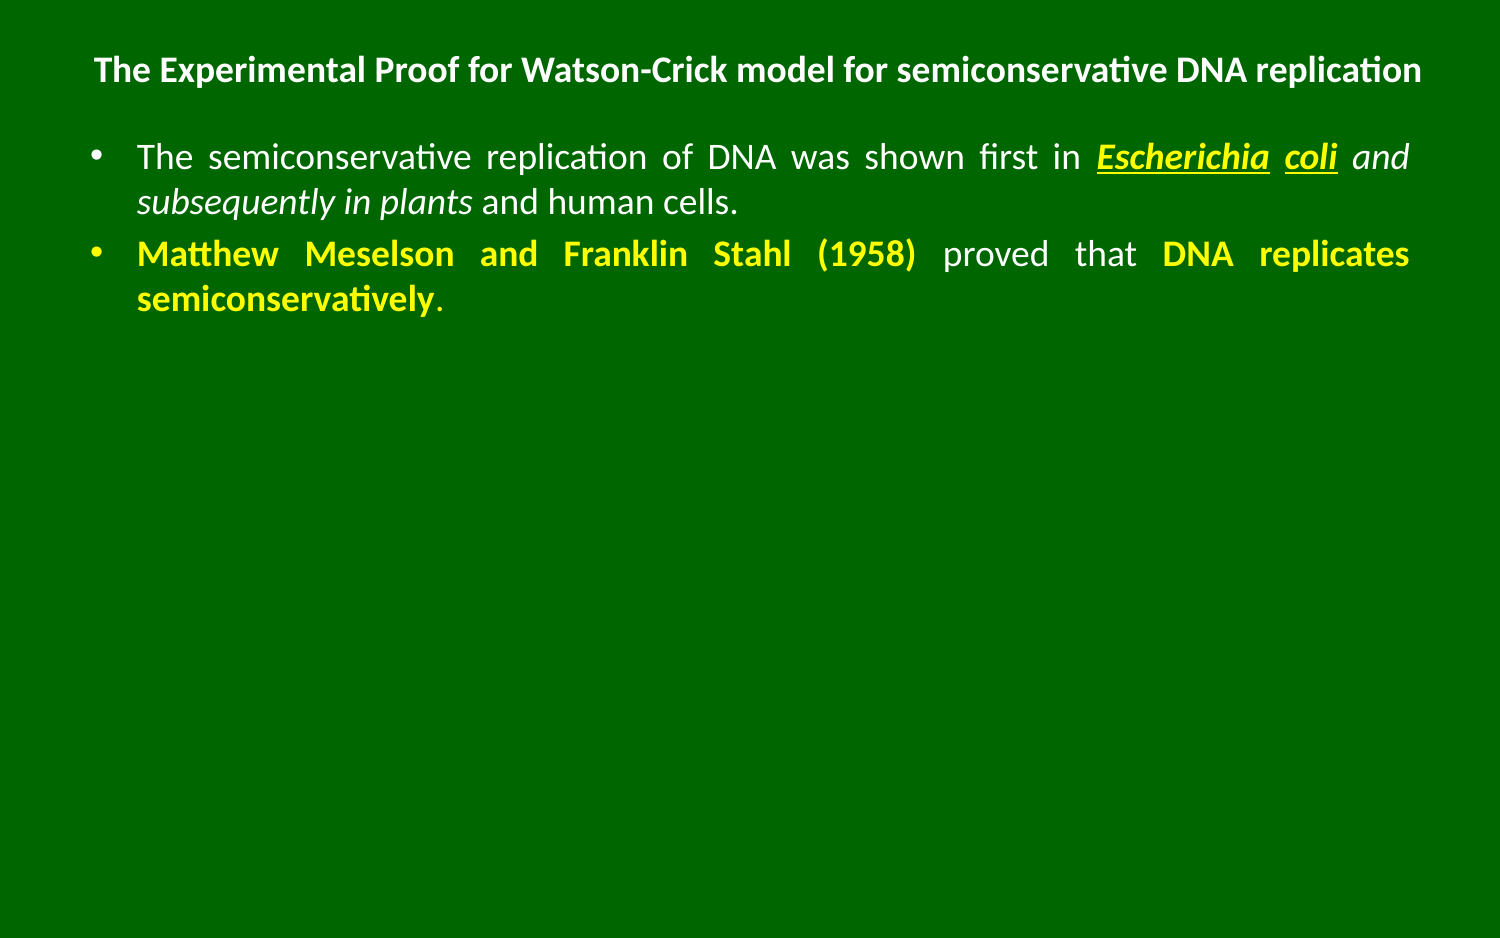

# The Experimental Proof for Watson-Crick model for semiconservative DNA replication
The semiconservative replication of DNA was shown first in Escherichia coli and subsequently in plants and human cells.
Matthew Meselson and Franklin Stahl (1958) proved that DNA replicates semiconservatively.